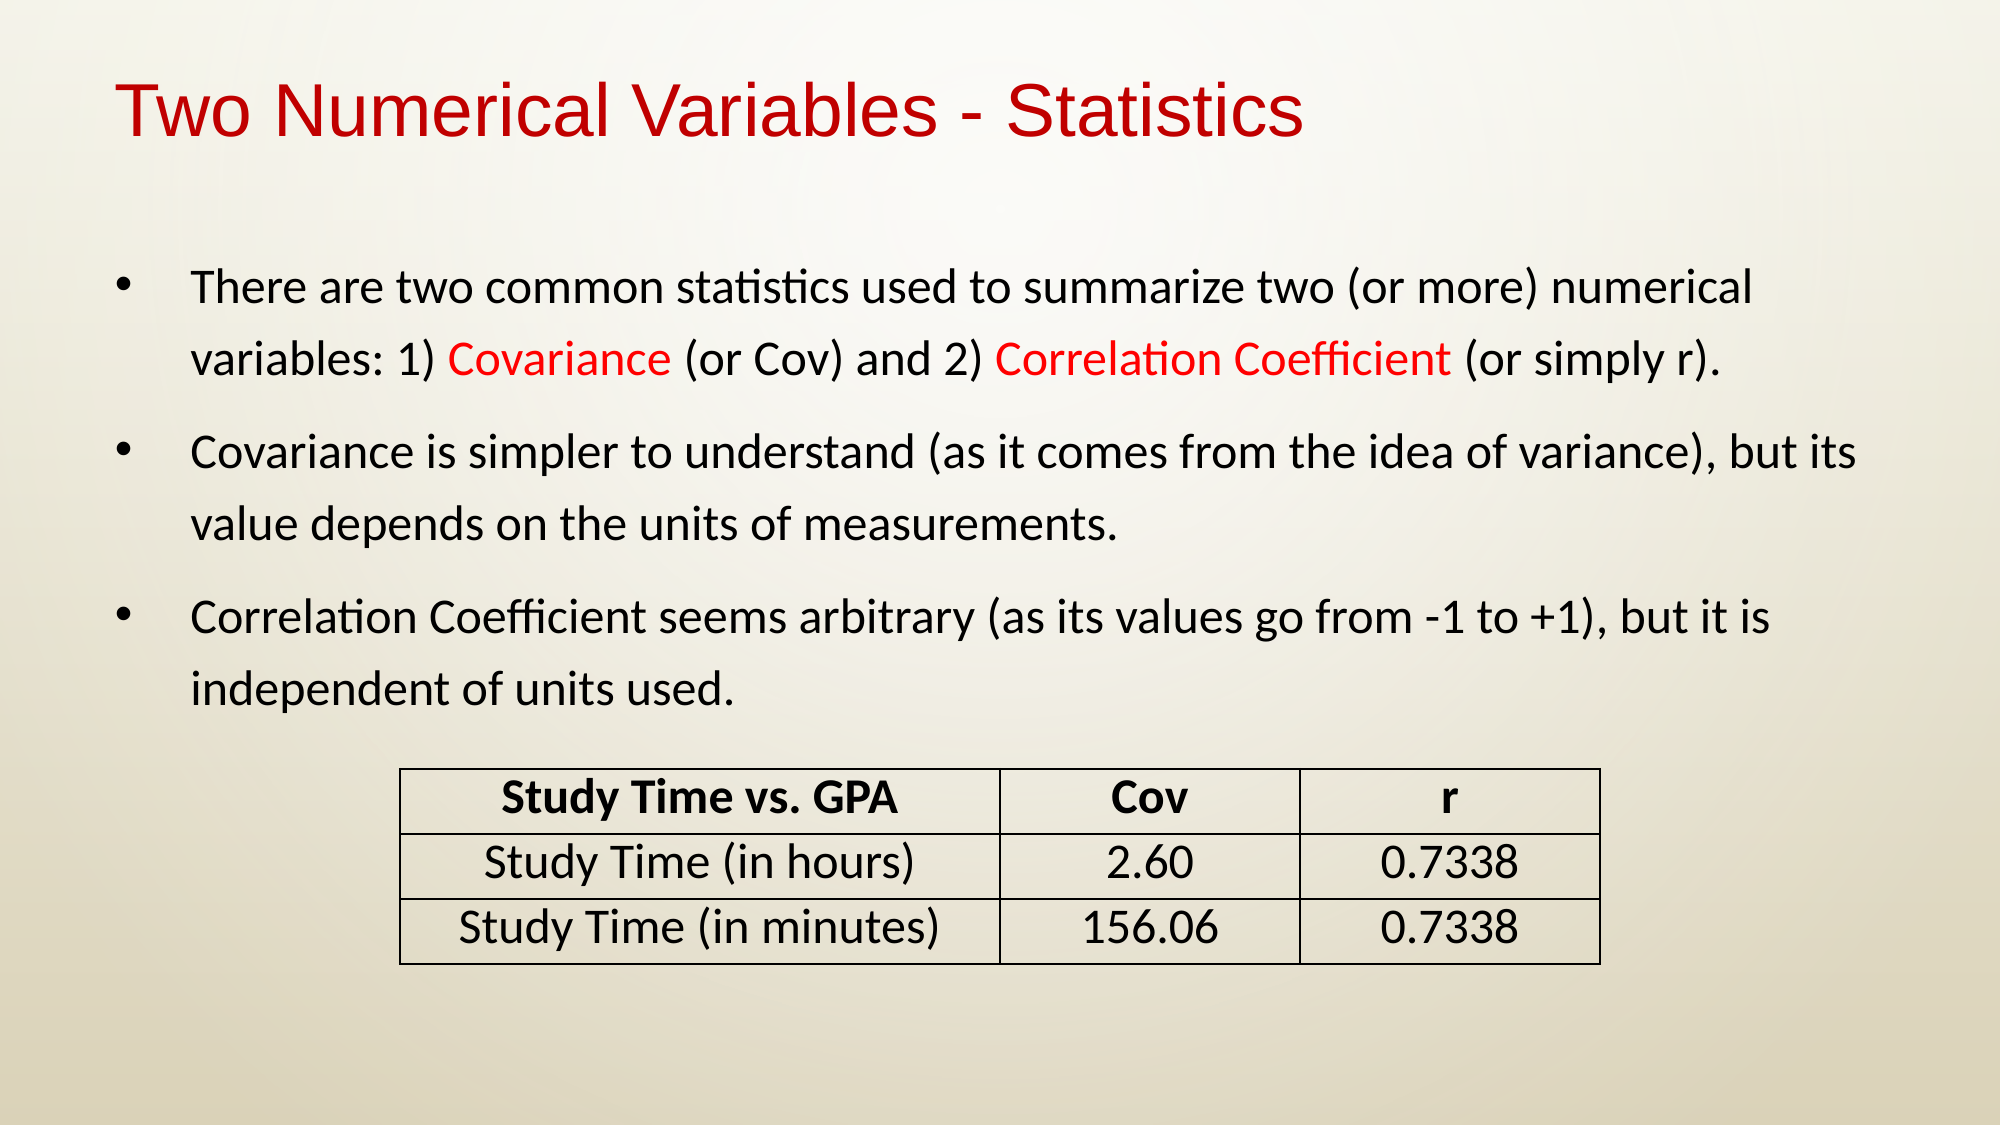

# Two Numerical Variables - Statistics
There are two common statistics used to summarize two (or more) numerical variables: 1) Covariance (or Cov) and 2) Correlation Coefficient (or simply r).
Covariance is simpler to understand (as it comes from the idea of variance), but its value depends on the units of measurements.
Correlation Coefficient seems arbitrary (as its values go from -1 to +1), but it is independent of units used.

| Study Time vs. GPA | Cov | r |
| --- | --- | --- |
| Study Time (in hours) | 2.60 | 0.7338 |
| Study Time (in minutes) | 156.06 | 0.7338 |